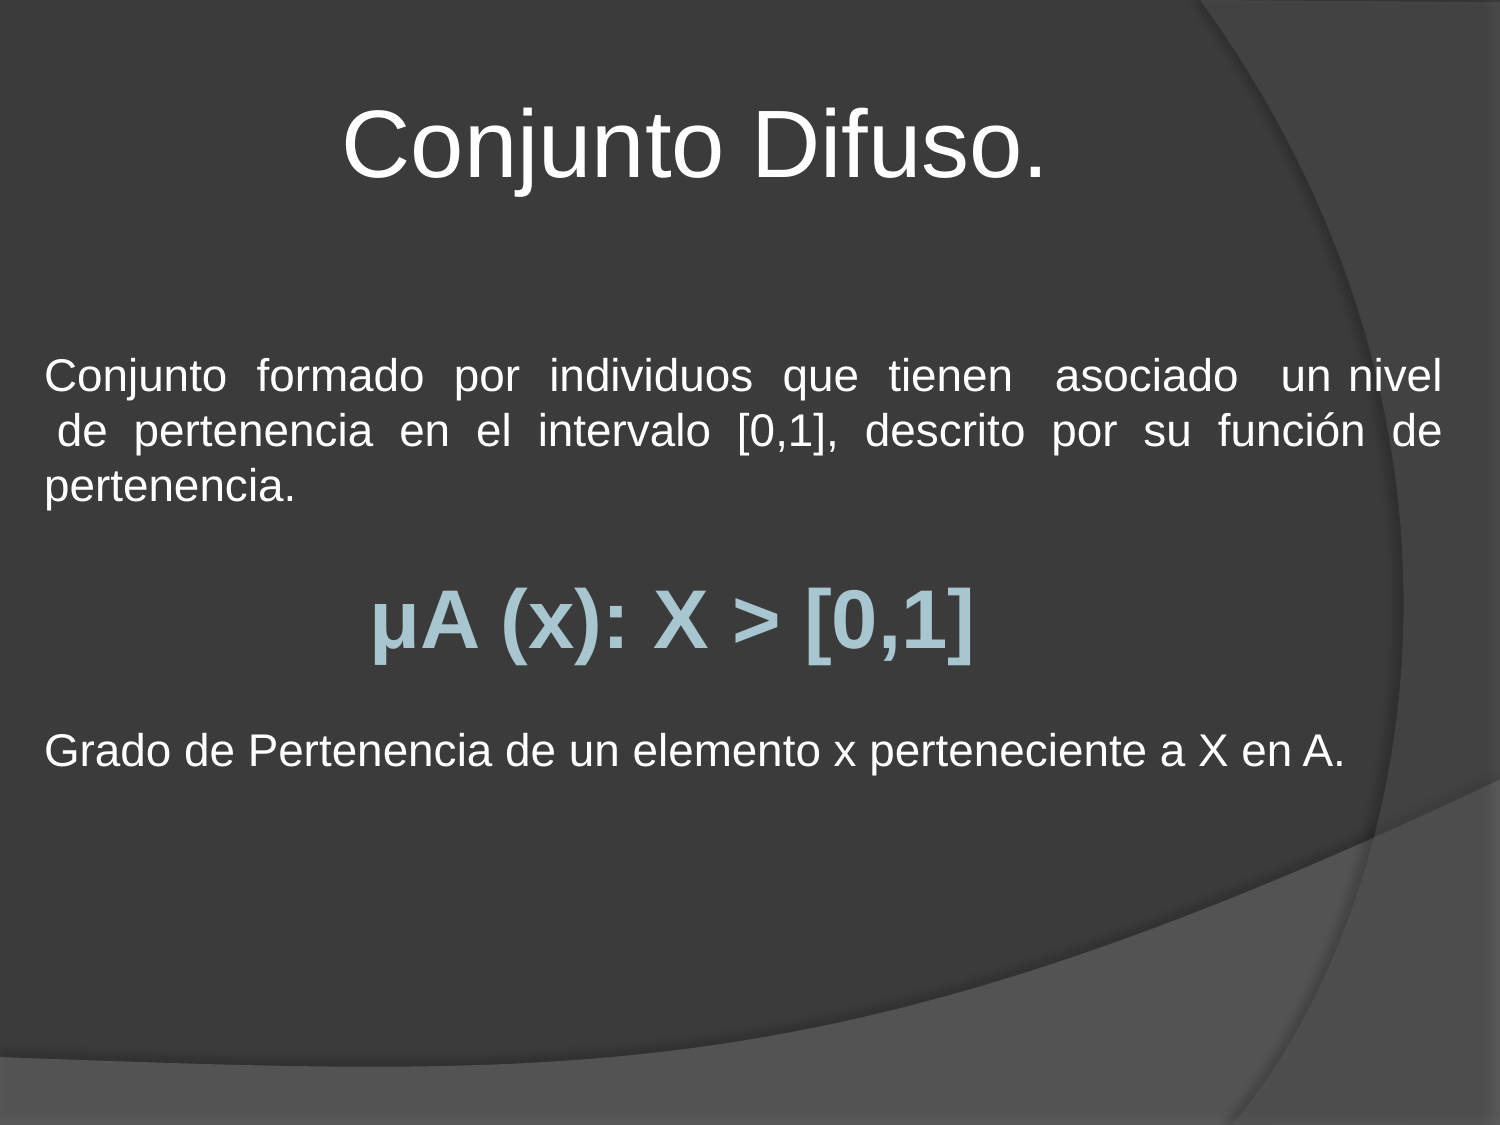

# Conjunto Difuso.
Conjunto  formado  por  individuos  que  tienen   asociado   un nivel  de pertenencia en el intervalo [0,1], descrito por su función de pertenencia.

              μA (x): X ­> [0,1]

Grado de Pertenencia de un elemento x perteneciente a X en A.